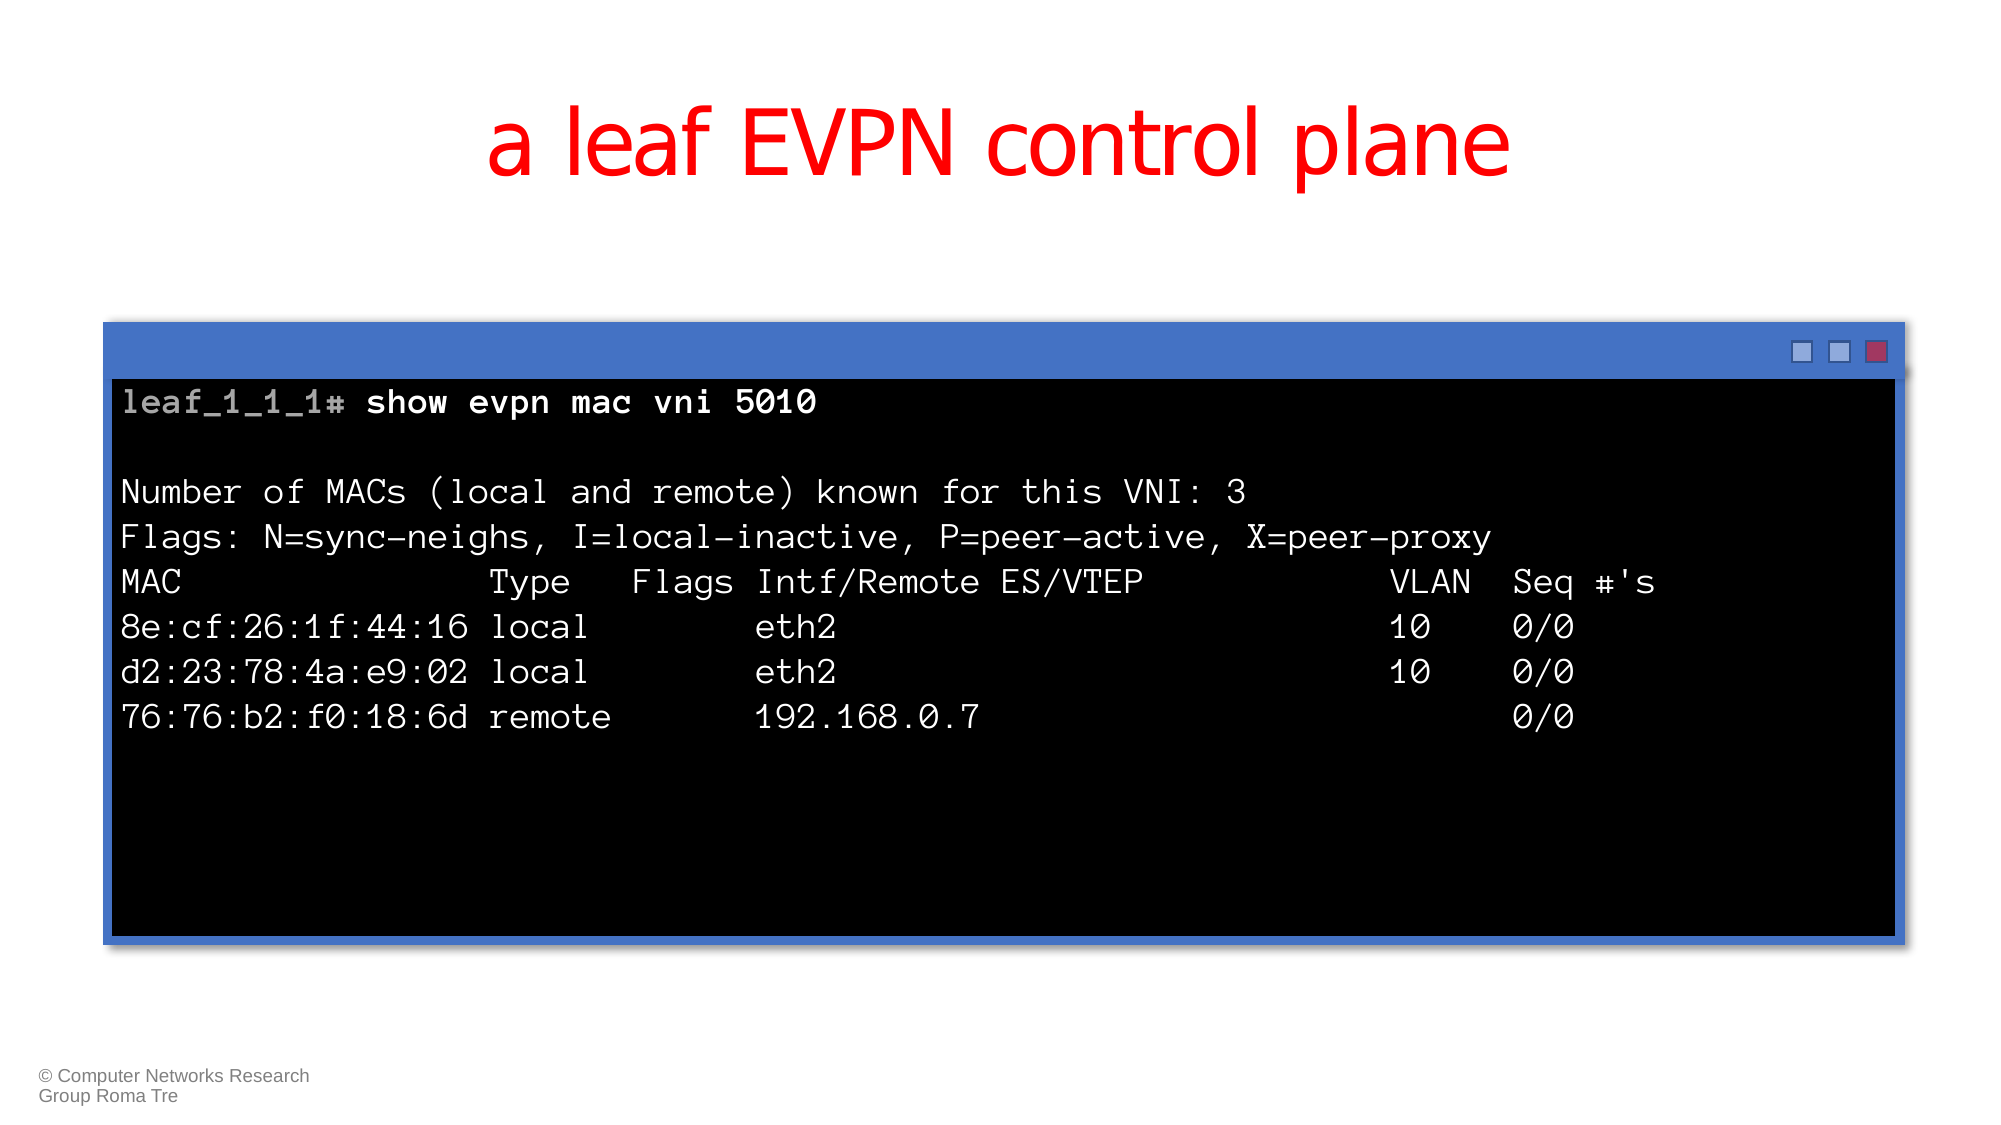

# a leaf EVPN control plane

leaf_1_1_1# show evpn mac vni 5010

Number of MACs (local and remote) known for this VNI: 3
Flags: N=sync-neighs, I=local-inactive, P=peer-active, X=peer-proxy
MAC               Type   Flags Intf/Remote ES/VTEP            VLAN  Seq #'s
8e:cf:26:1f:44:16 local        eth2                           10    0/0
d2:23:78:4a:e9:02 local        eth2                           10    0/0
76:76:b2:f0:18:6d remote       192.168.0.7                          0/0